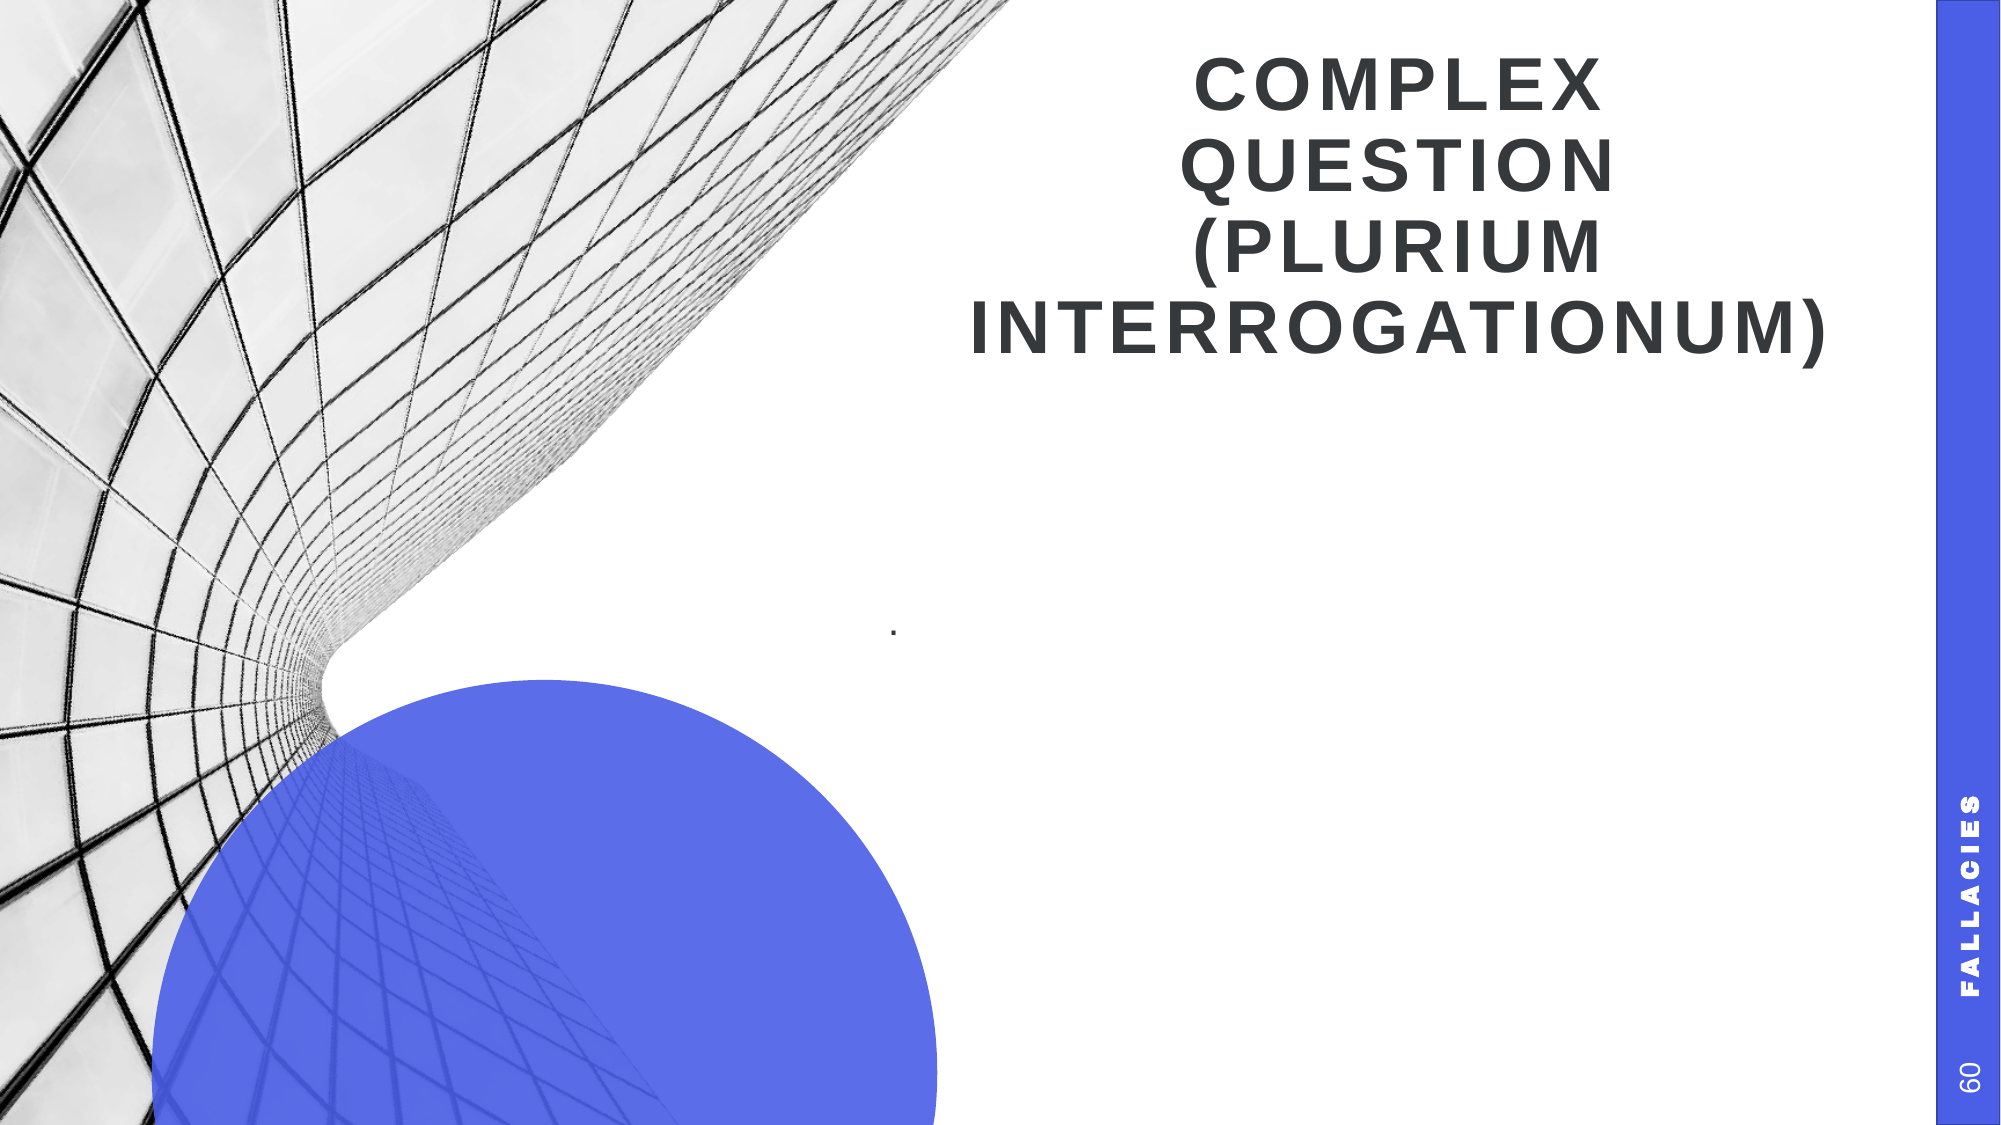

# Complex Question (Plurium Interrogationum)
Fallacies
.

60